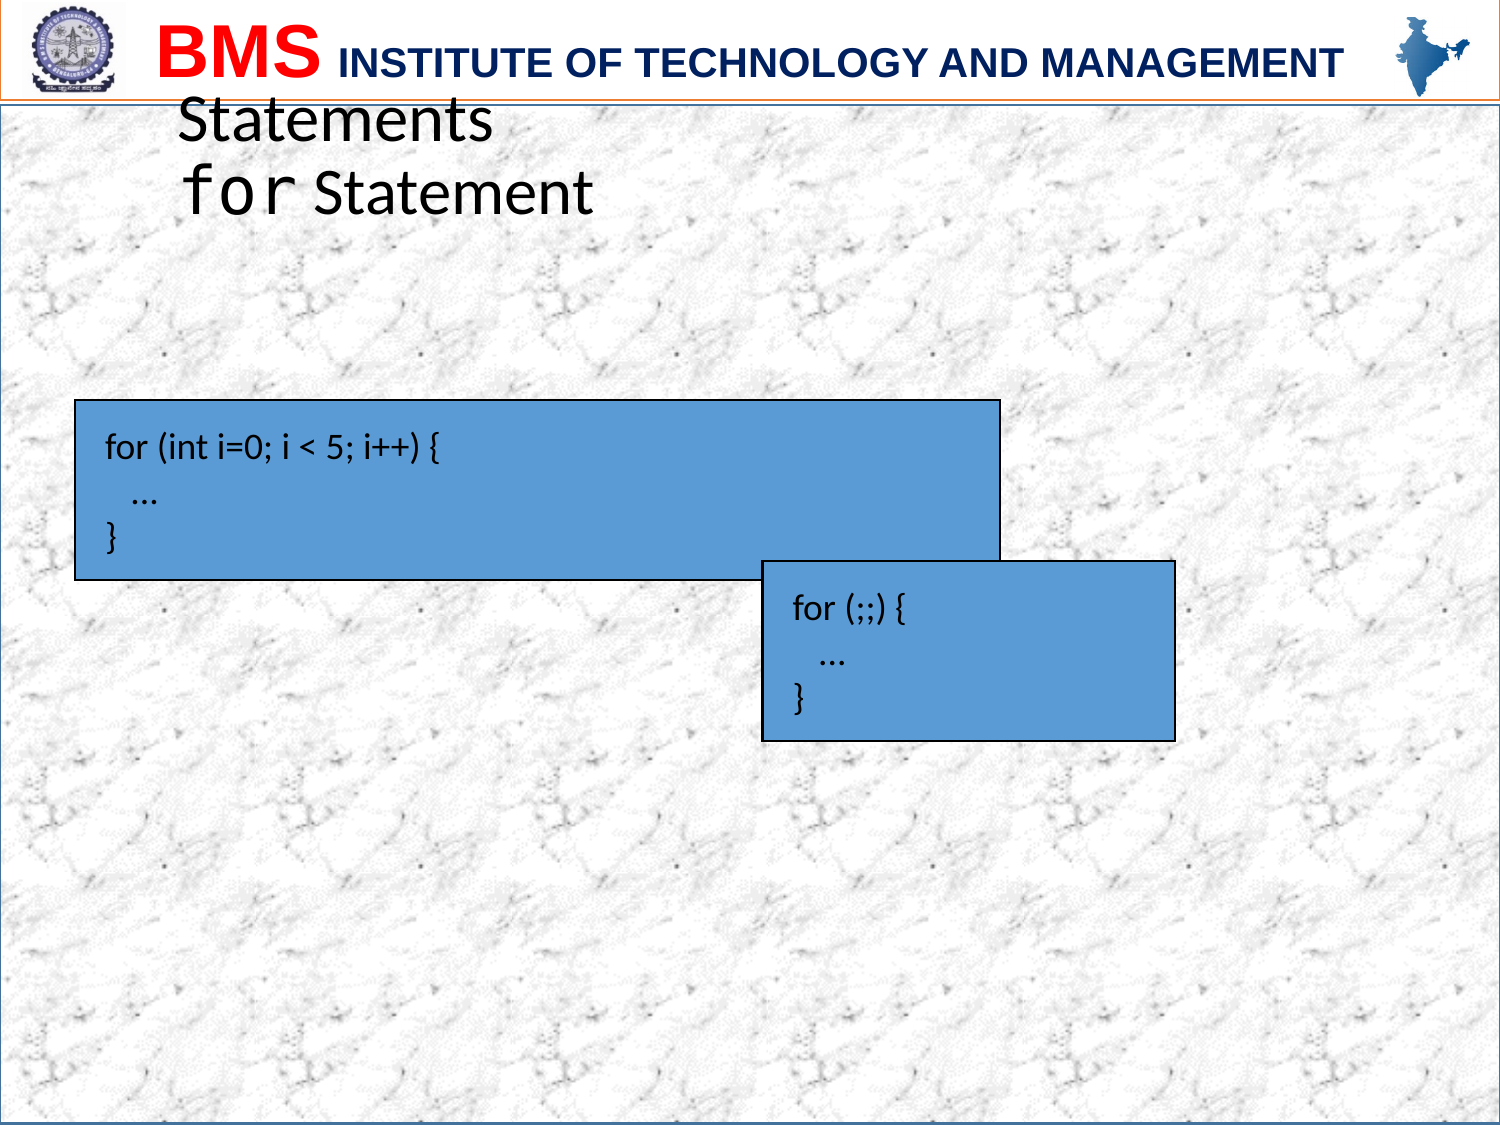

# Statements for Statement
for (int i=0; i < 5; i++) {
   ...
}
for (;;) {
   ...
}